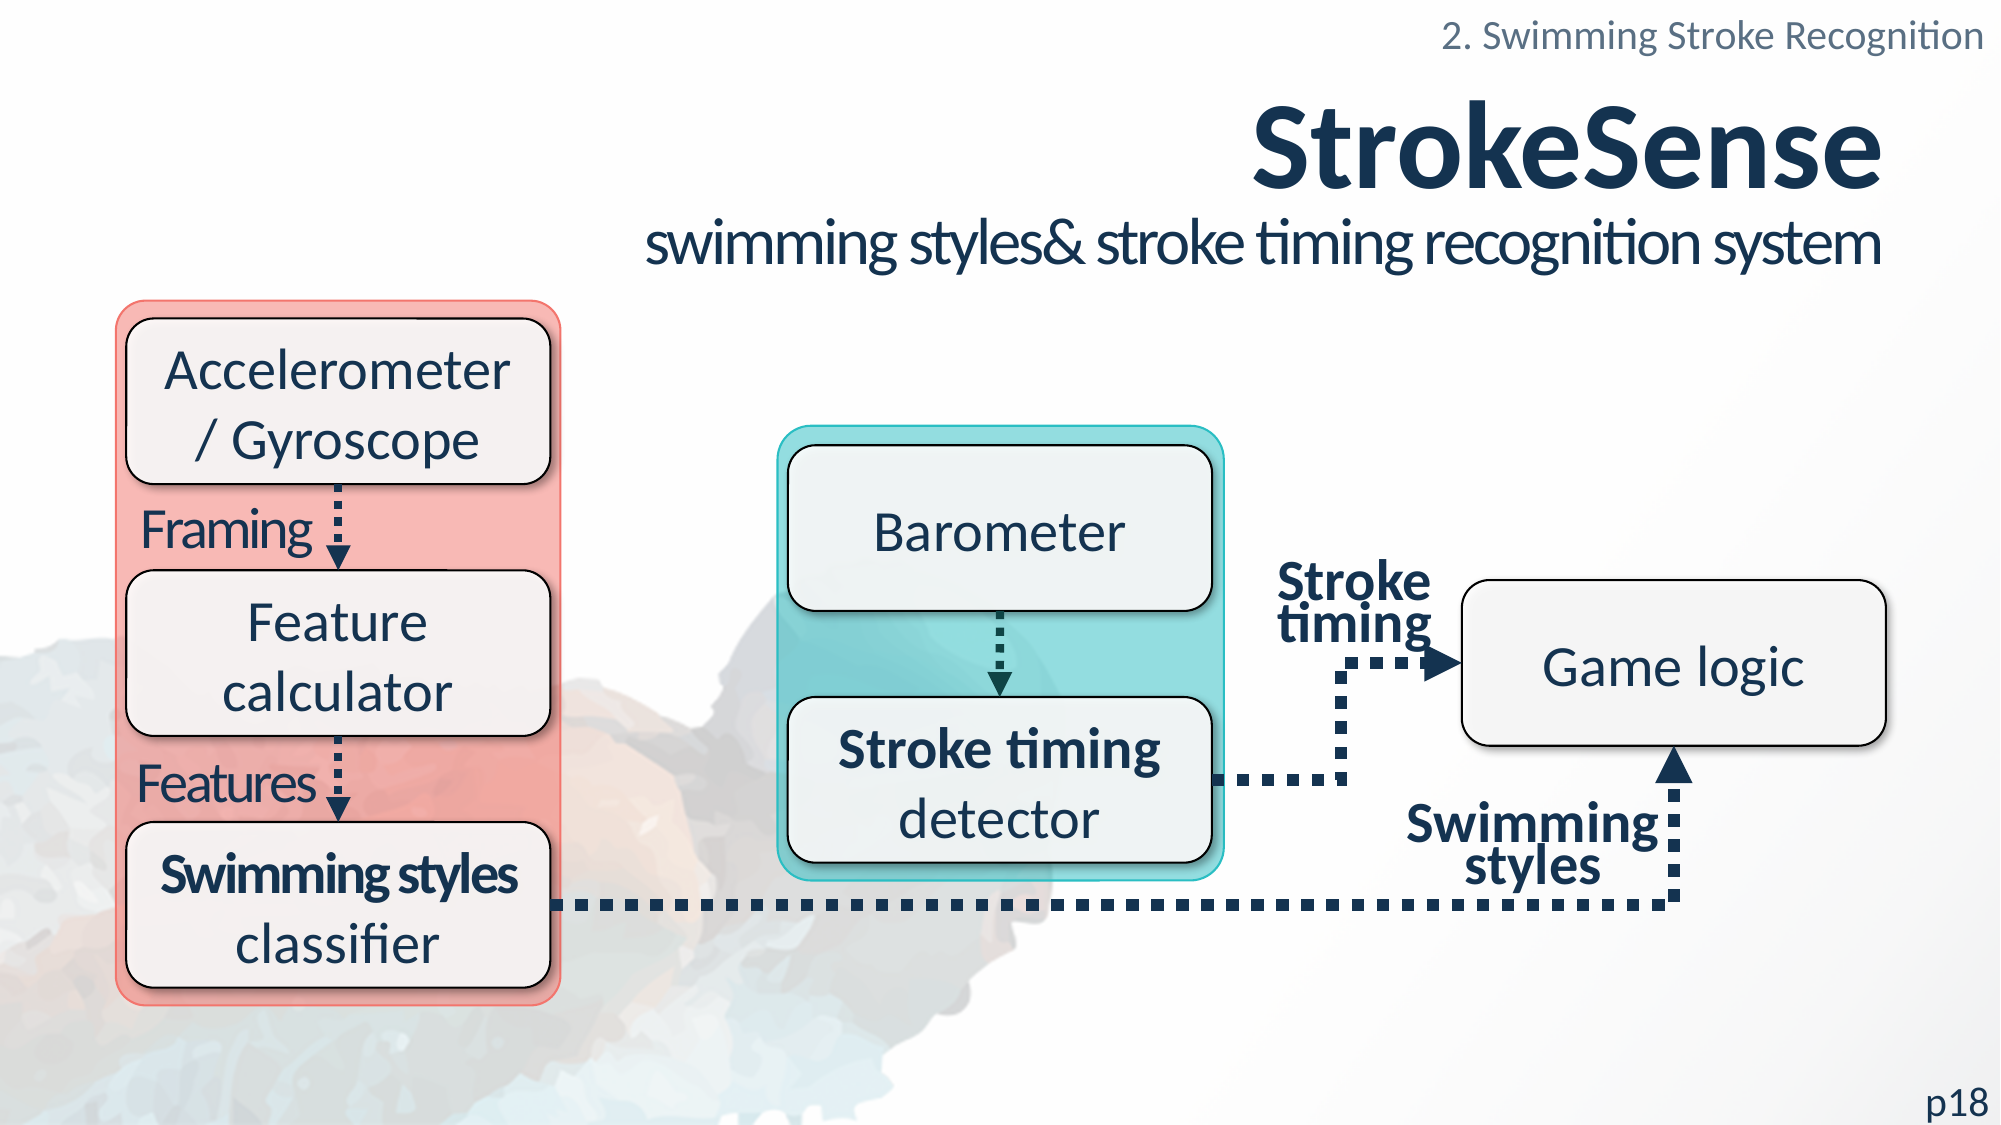

2. Swimming Stroke Recognition
StrokeSense
swimming styles& stroke timing recognition system

Accelerometer
/ Gyroscope

Barometer
Framing
Stroke timing
Feature
calculator
Game logic
Stroke timing detector
Features
Swimming
styles
Swimming styles classifier
p18